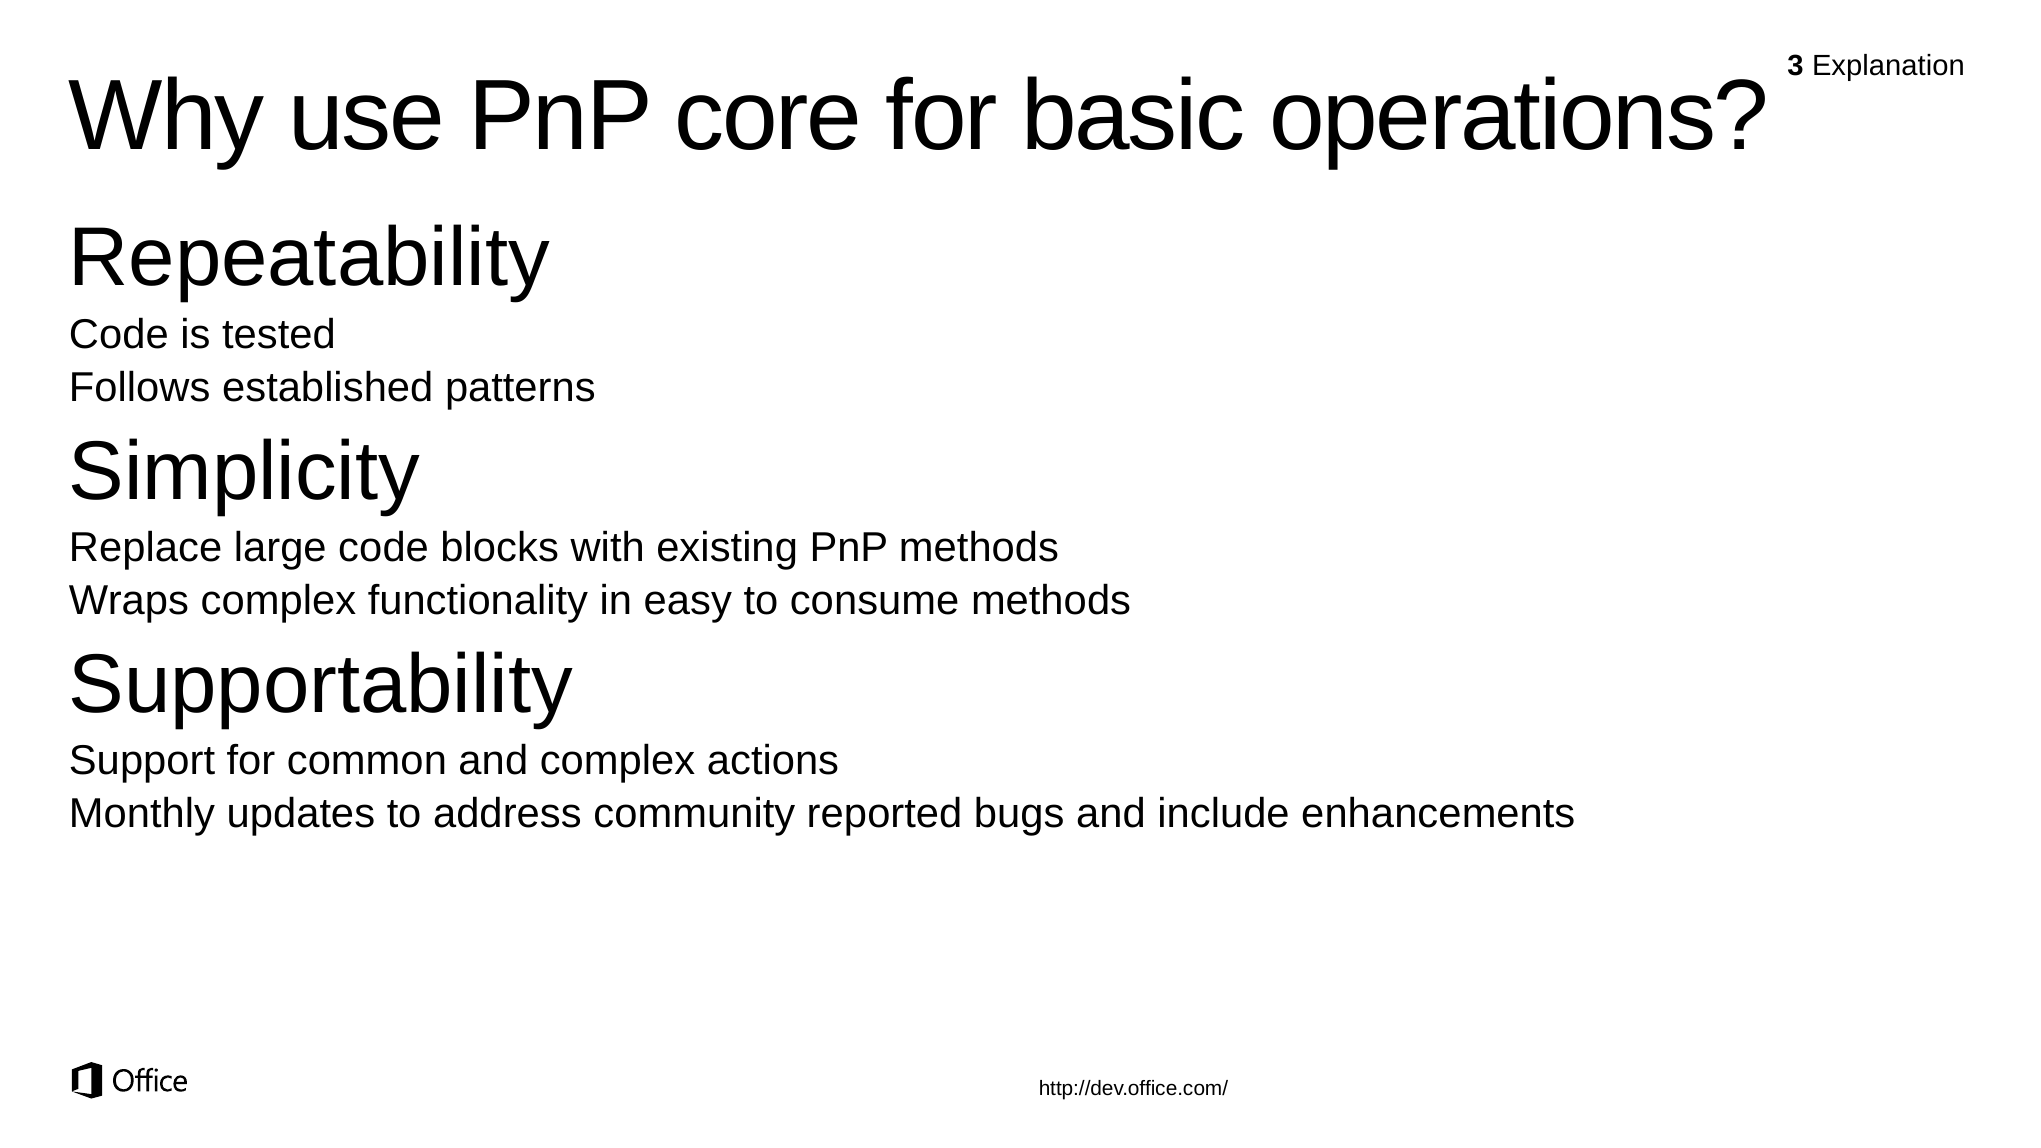

3 Explanation

# Why use PnP core for basic operations?
Repeatability
Code is tested
Follows established patterns
Simplicity
Replace large code blocks with existing PnP methods
Wraps complex functionality in easy to consume methods
Supportability
Support for common and complex actions
Monthly updates to address community reported bugs and include enhancements